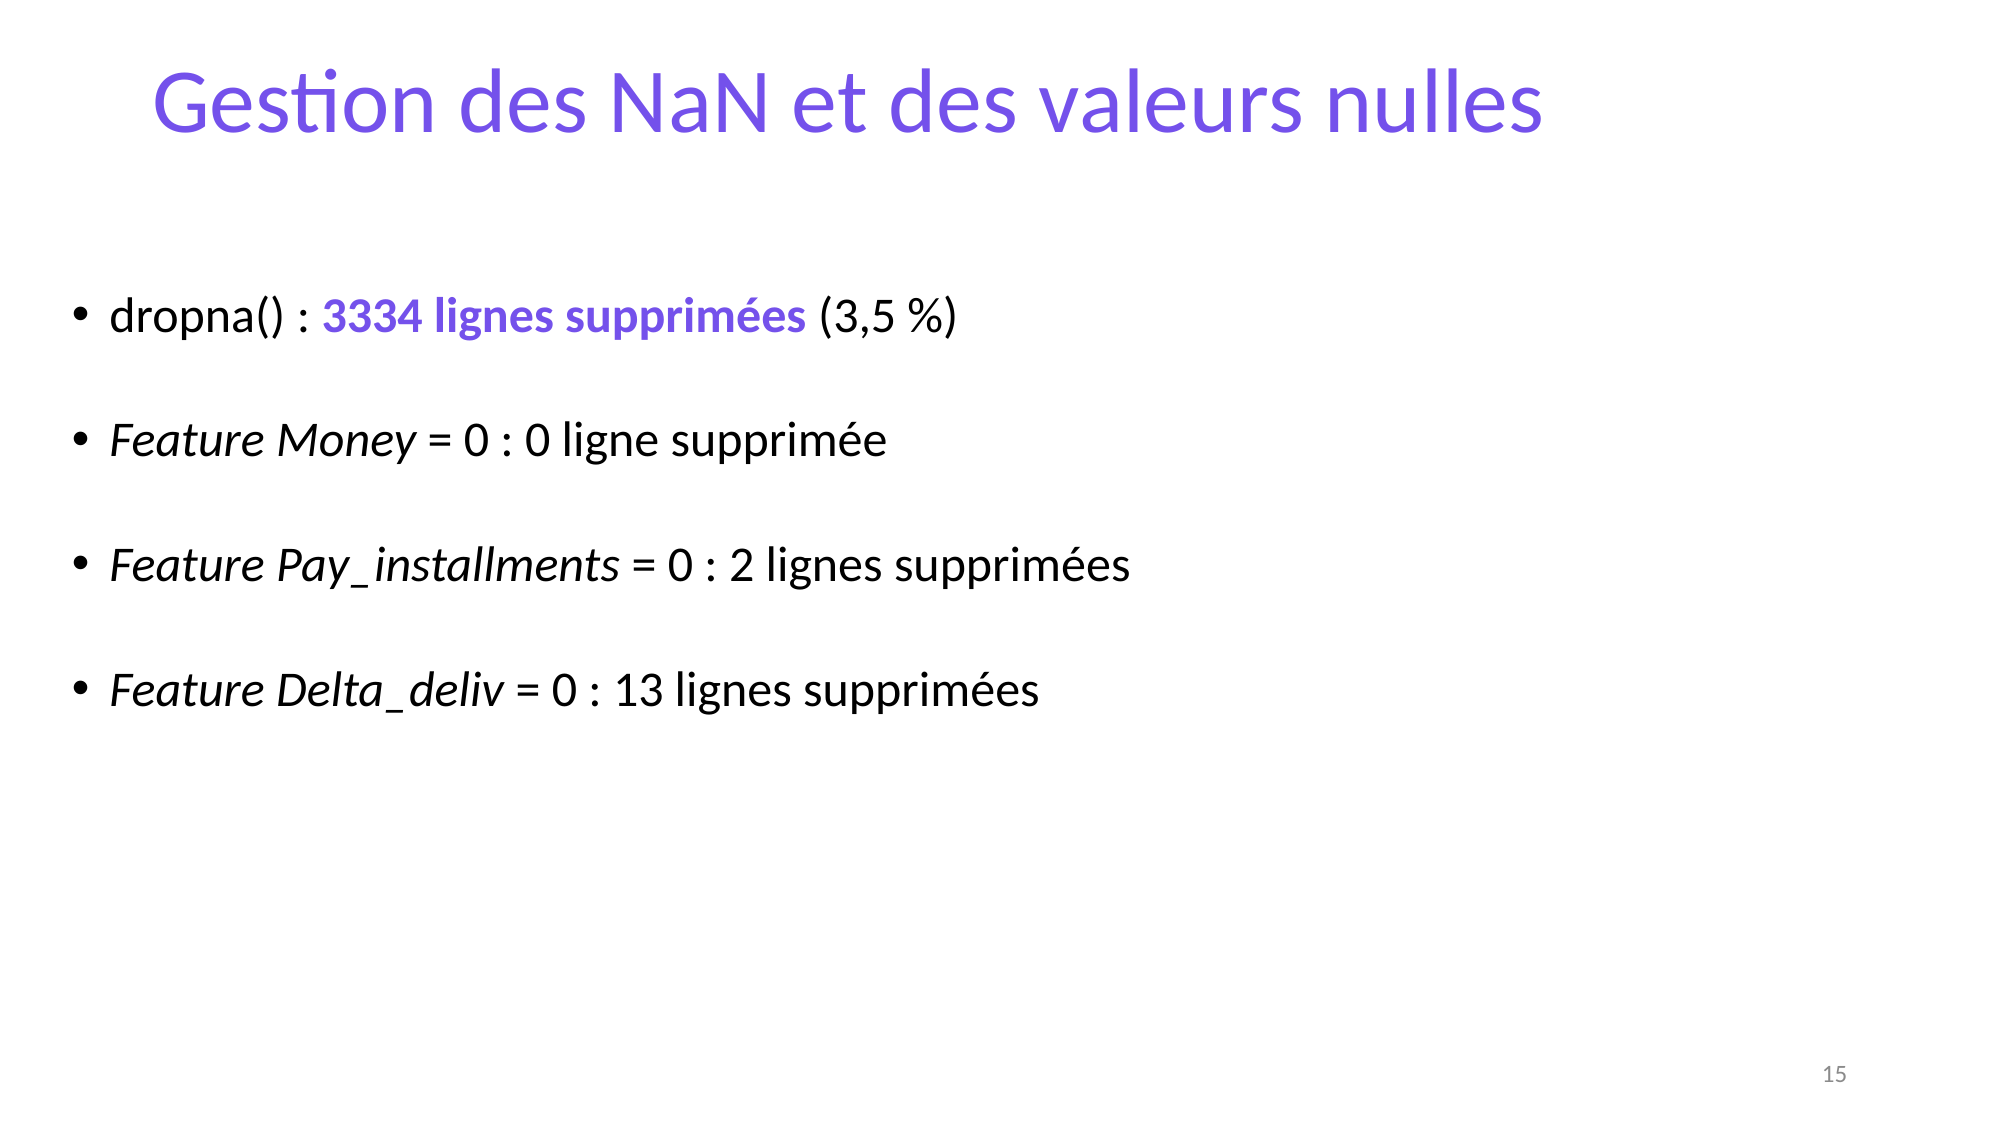

Gestion des NaN et des valeurs nulles
dropna() : 3334 lignes supprimées (3,5 %)
Feature Money = 0 : 0 ligne supprimée
Feature Pay_installments = 0 : 2 lignes supprimées
Feature Delta_deliv = 0 : 13 lignes supprimées

15